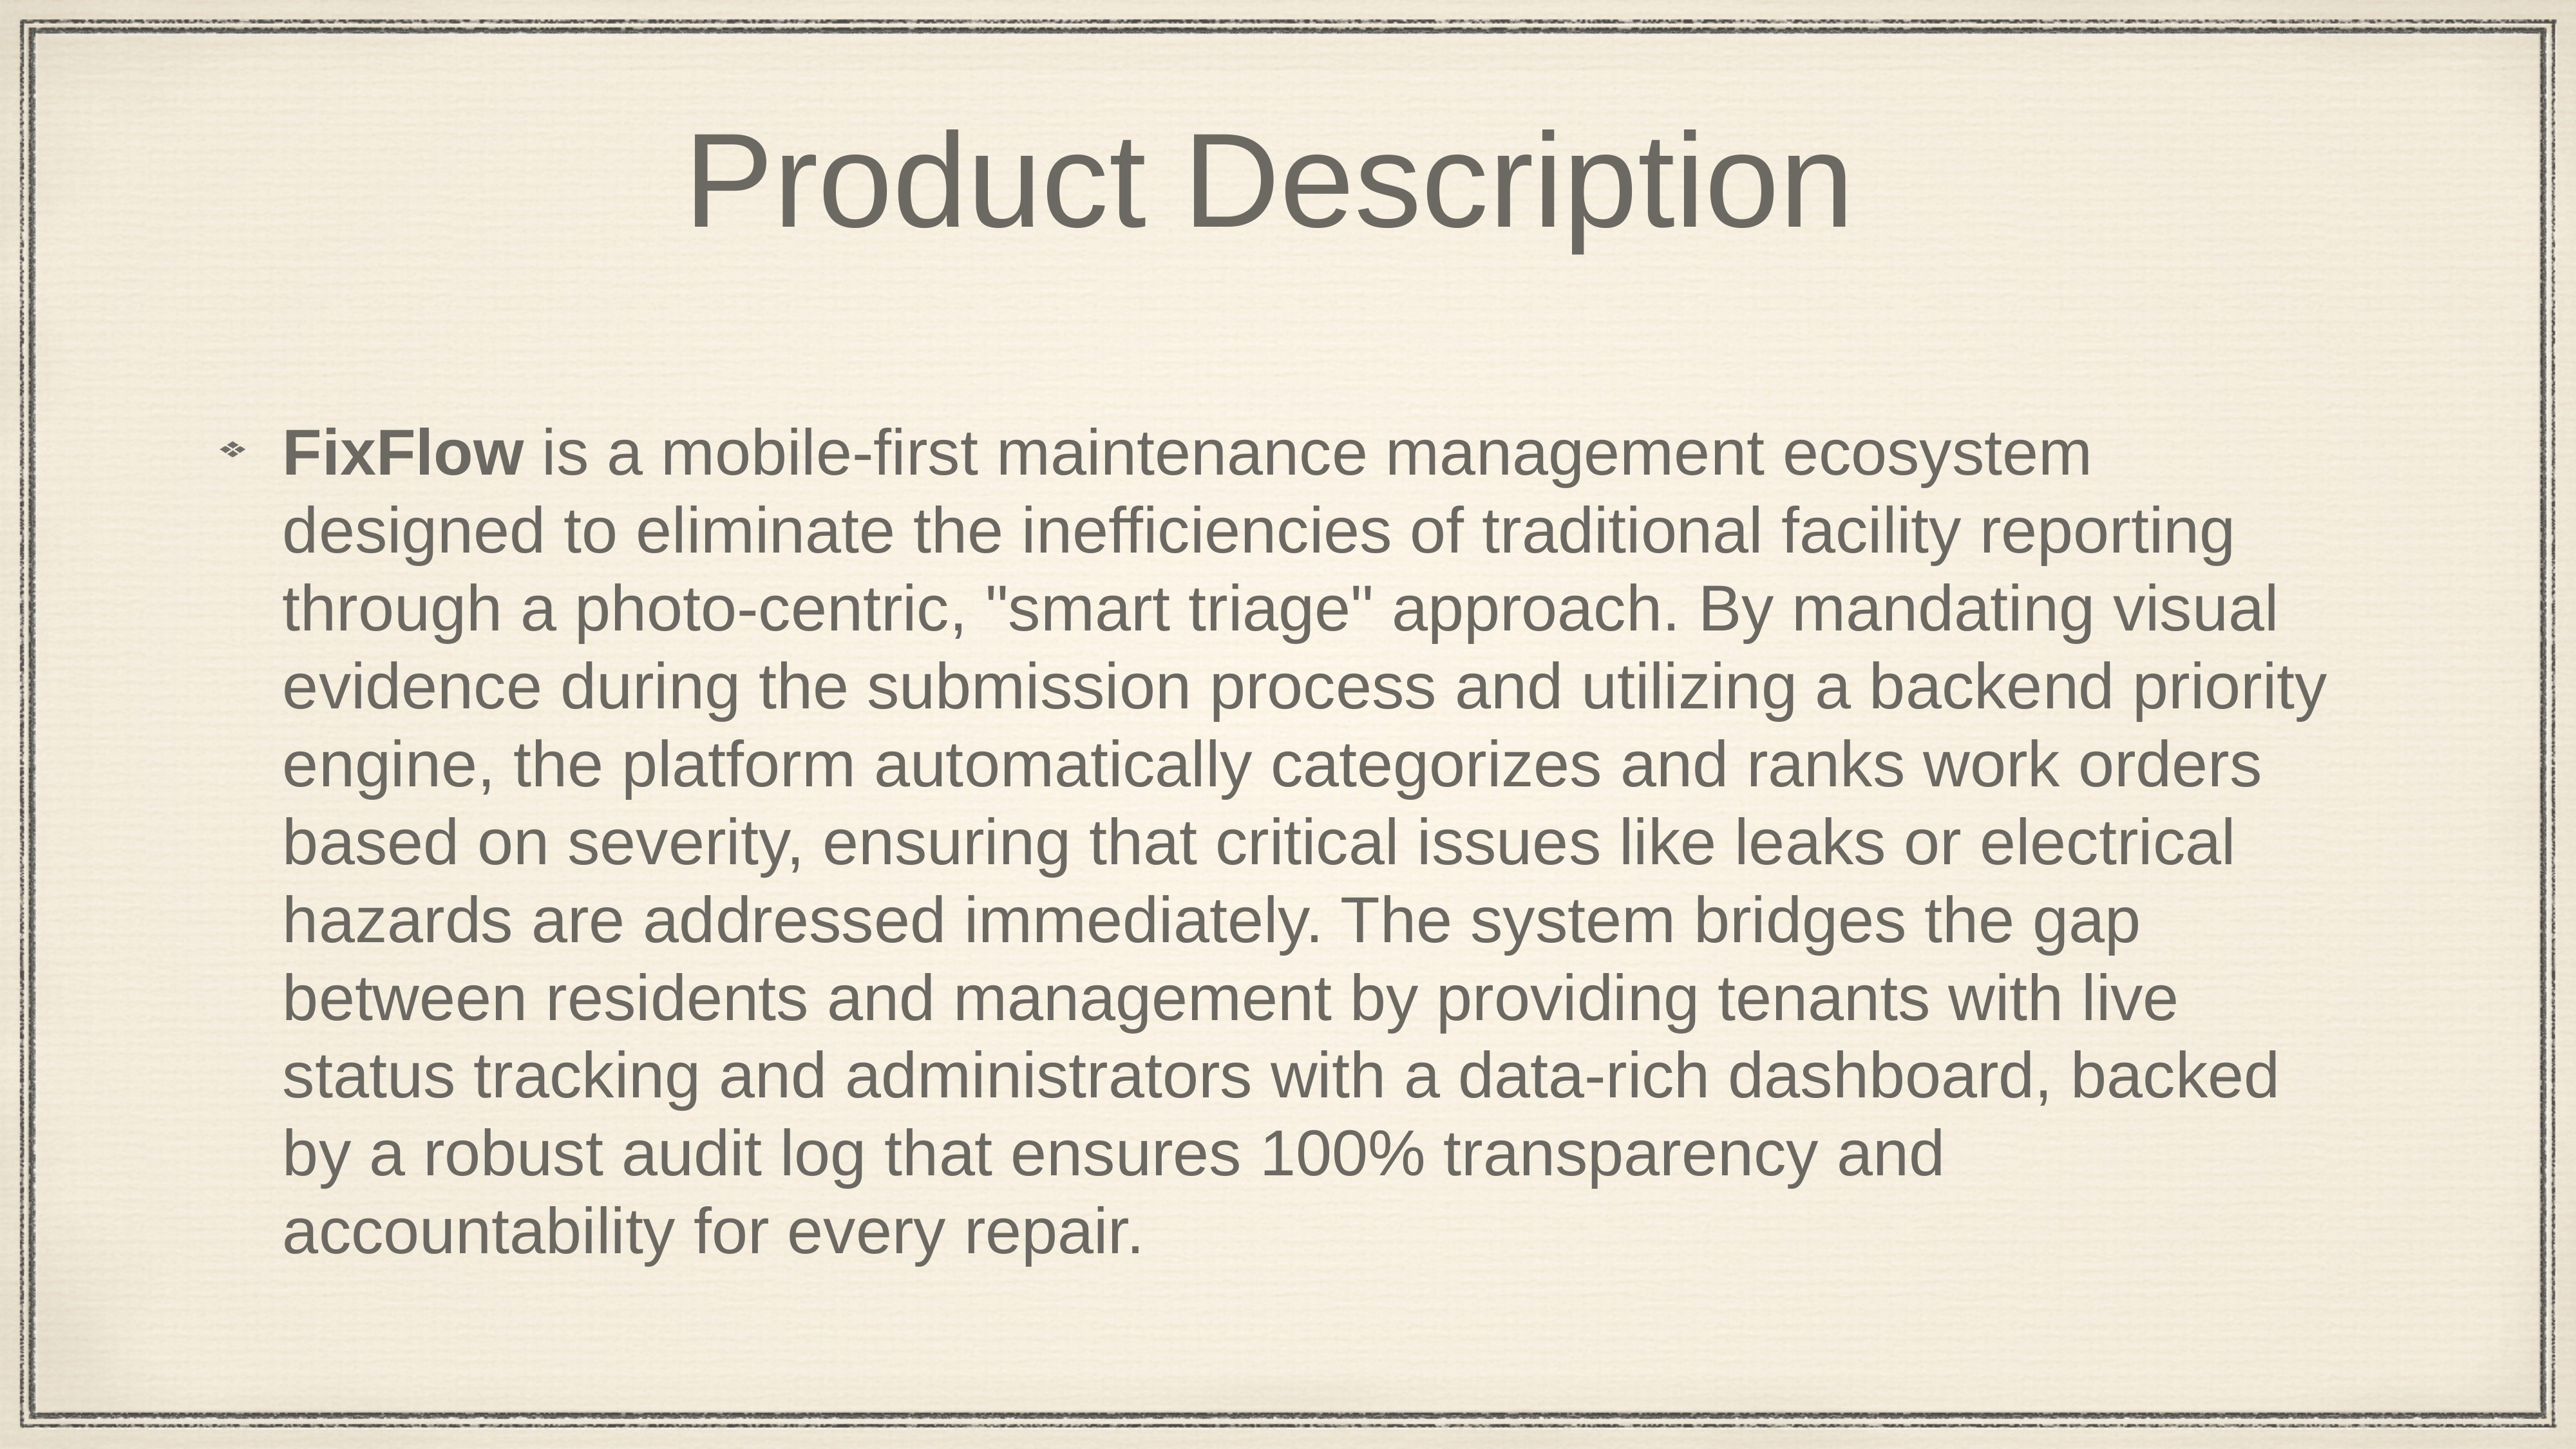

# Product Description
FixFlow is a mobile-first maintenance management ecosystem designed to eliminate the inefficiencies of traditional facility reporting through a photo-centric, "smart triage" approach. By mandating visual evidence during the submission process and utilizing a backend priority engine, the platform automatically categorizes and ranks work orders based on severity, ensuring that critical issues like leaks or electrical hazards are addressed immediately. The system bridges the gap between residents and management by providing tenants with live status tracking and administrators with a data-rich dashboard, backed by a robust audit log that ensures 100% transparency and accountability for every repair.